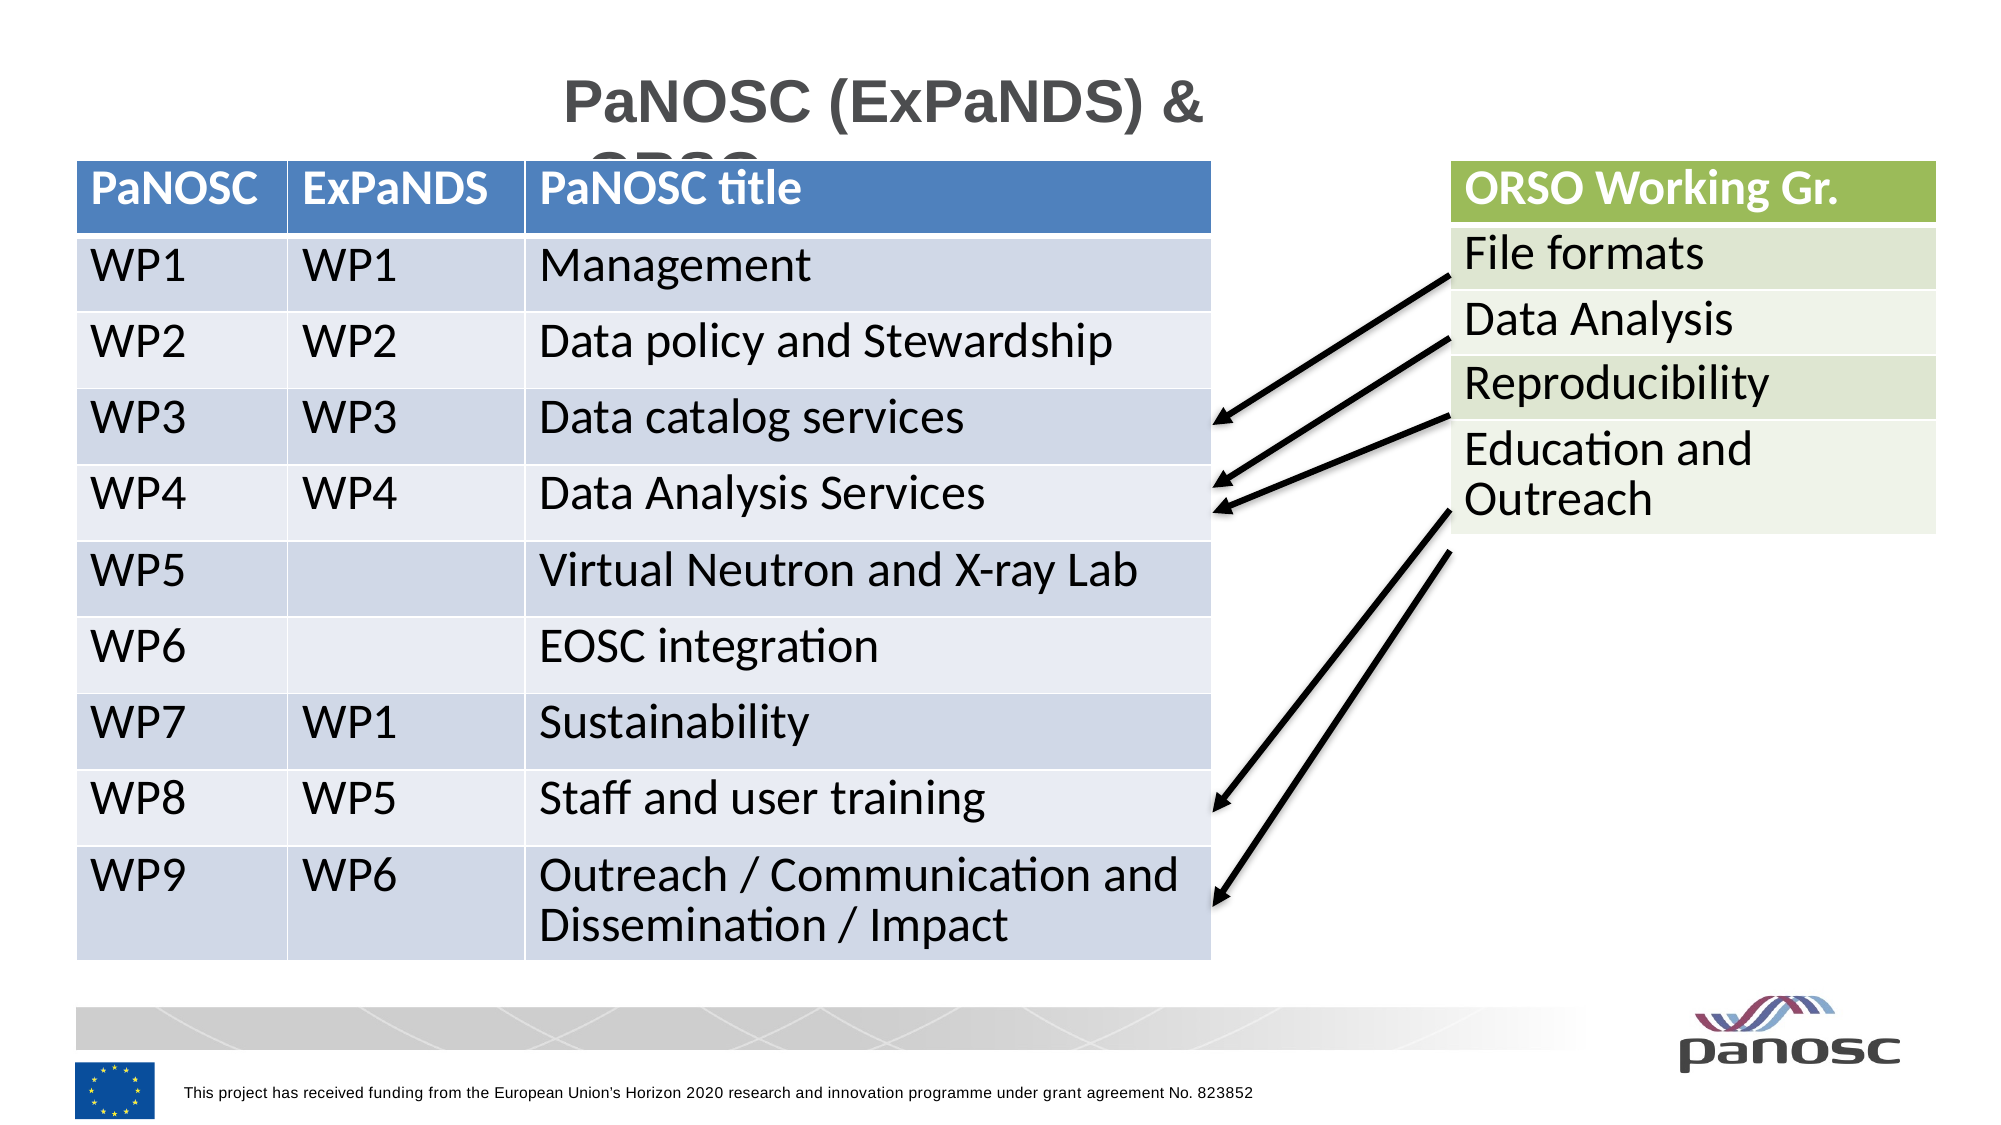

# PaNOSC (ExPaNDS) & ORSO
| PaNOSC | ExPaNDS | PaNOSC title |
| --- | --- | --- |
| WP1 | WP1 | Management |
| WP2 | WP2 | Data policy and Stewardship |
| WP3 | WP3 | Data catalog services |
| WP4 | WP4 | Data Analysis Services |
| WP5 |  | Virtual Neutron and X-ray Lab |
| WP6 |  | EOSC integration |
| WP7 | WP1 | Sustainability |
| WP8 | WP5 | Staff and user training |
| WP9 | WP6 | Outreach / Communication and Dissemination / Impact |
| ORSO Working Gr. |
| --- |
| File formats |
| Data Analysis |
| Reproducibility |
| Education and Outreach |